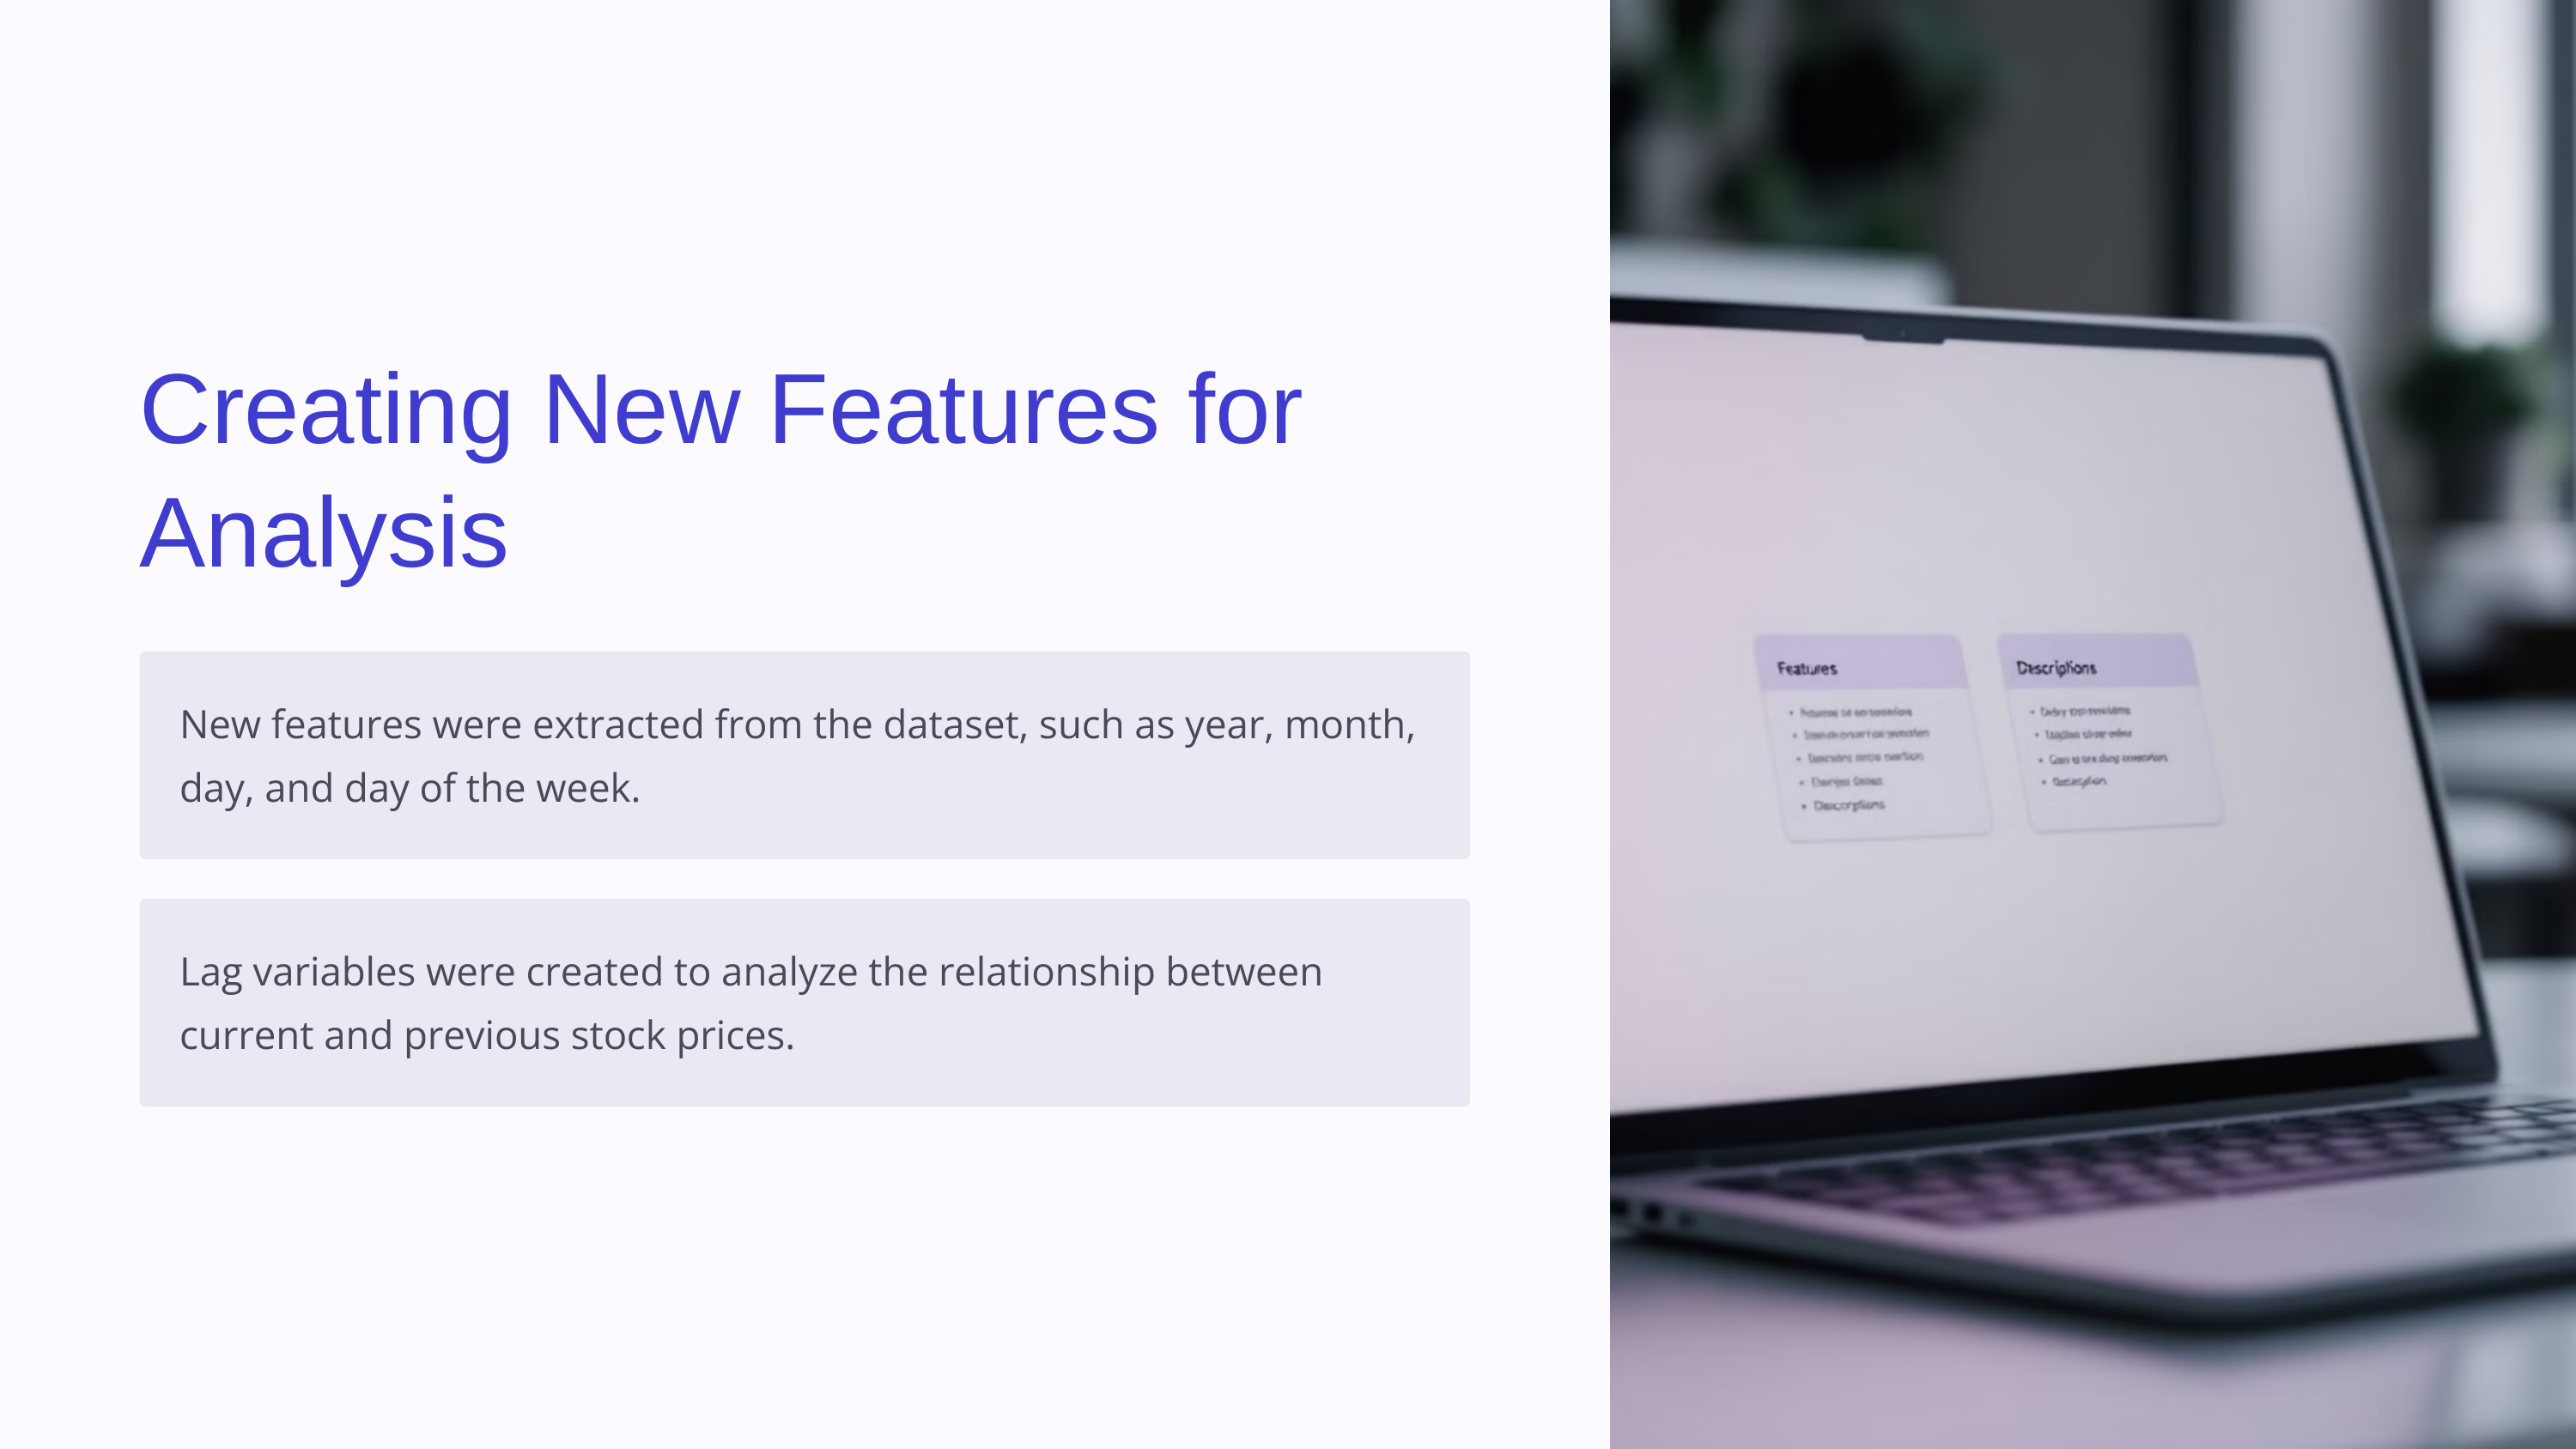

Creating New Features for Analysis

New features were extracted from the dataset, such as year, month, day, and day of the week.

Lag variables were created to analyze the relationship between current and previous stock prices.